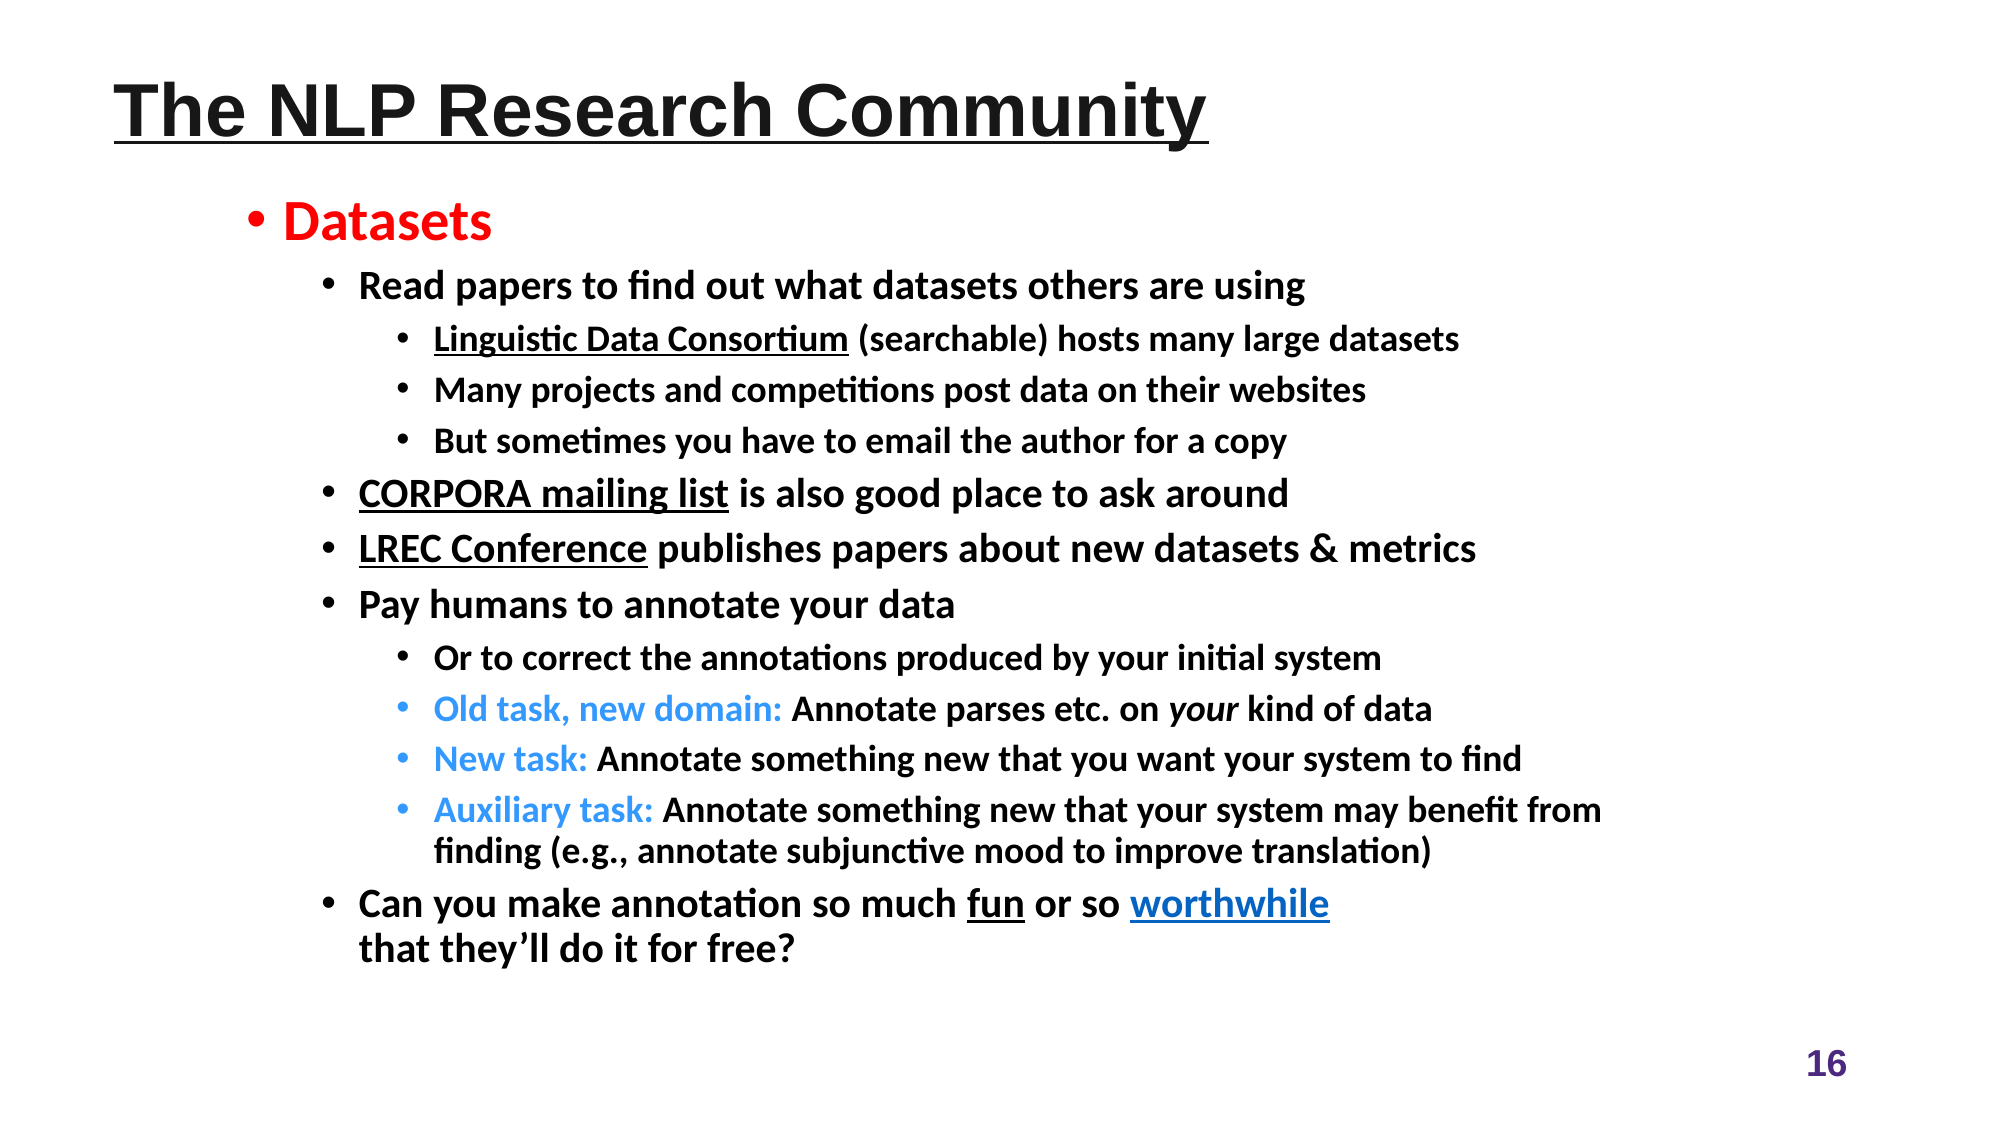

# The NLP Research Community
Datasets
Read papers to find out what datasets others are using
Linguistic Data Consortium (searchable) hosts many large datasets
Many projects and competitions post data on their websites
But sometimes you have to email the author for a copy
CORPORA mailing list is also good place to ask around
LREC Conference publishes papers about new datasets & metrics
Pay humans to annotate your data
Or to correct the annotations produced by your initial system
Old task, new domain: Annotate parses etc. on your kind of data
New task: Annotate something new that you want your system to find
Auxiliary task: Annotate something new that your system may benefit from finding (e.g., annotate subjunctive mood to improve translation)
Can you make annotation so much fun or so worthwhile
that they’ll do it for free?